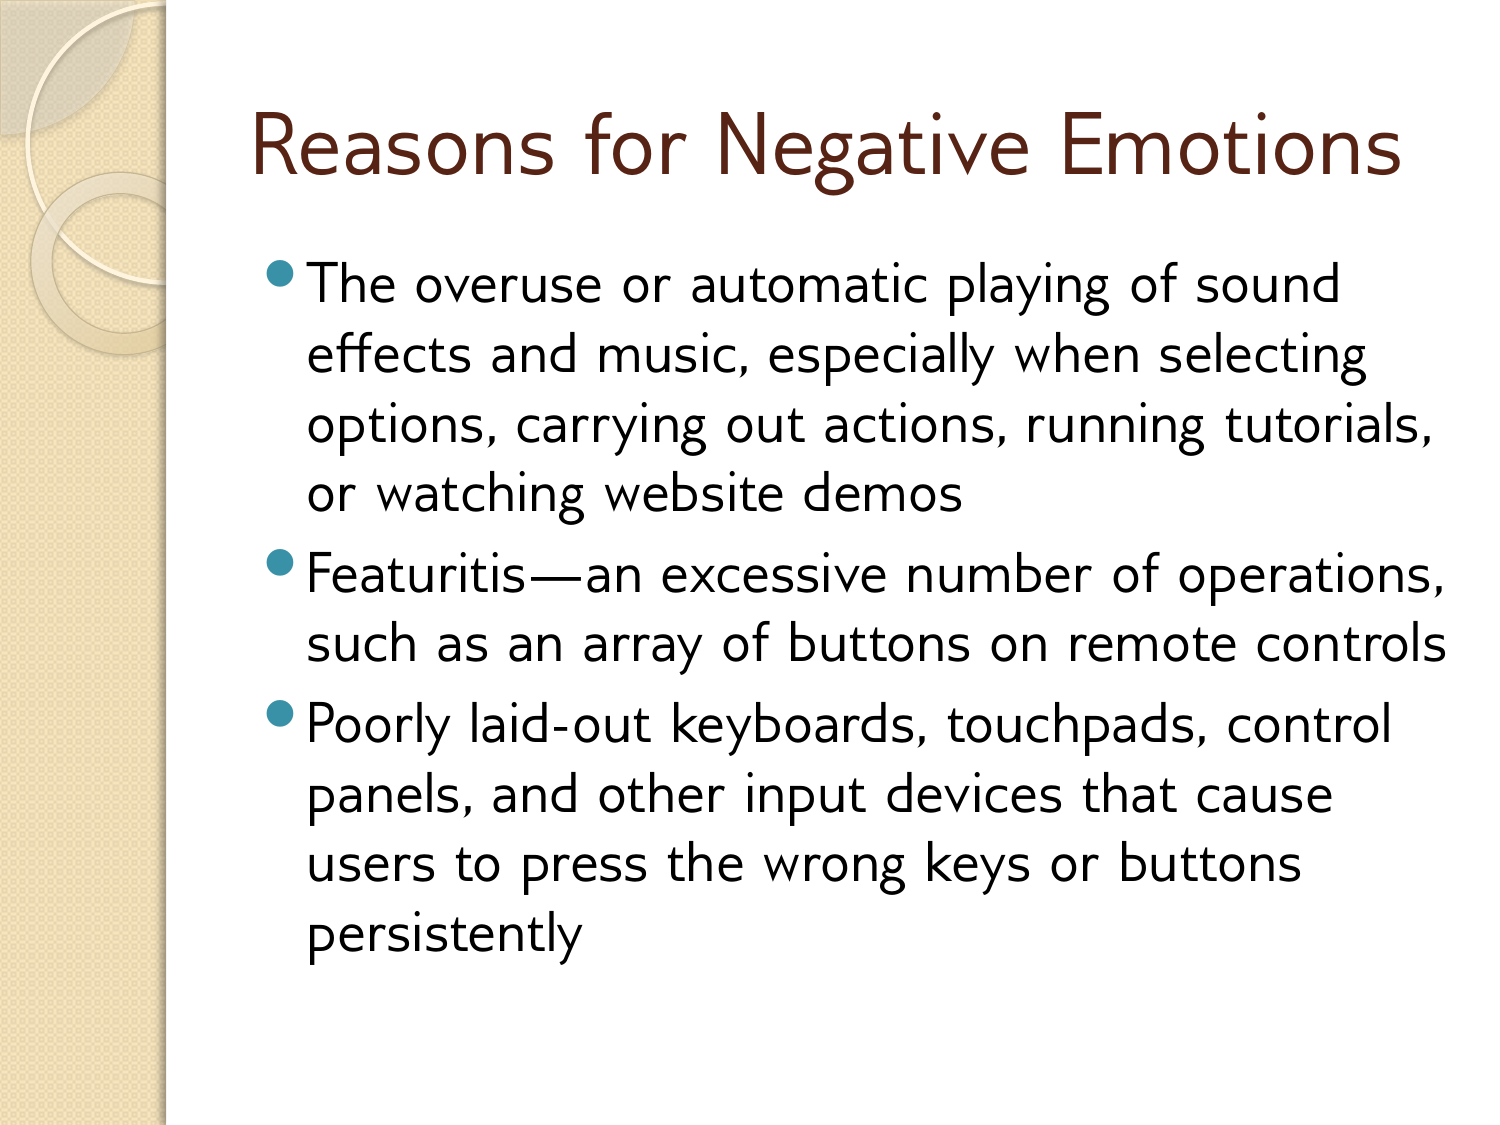

# Reasons for Negative Emotions
The overuse or automatic playing of sound effects and music, especially when selecting options, carrying out actions, running tutorials, or watching website demos
Featuritis—an excessive number of operations, such as an array of buttons on remote controls
Poorly laid-out keyboards, touchpads, control panels, and other input devices that cause users to press the wrong keys or buttons persistently